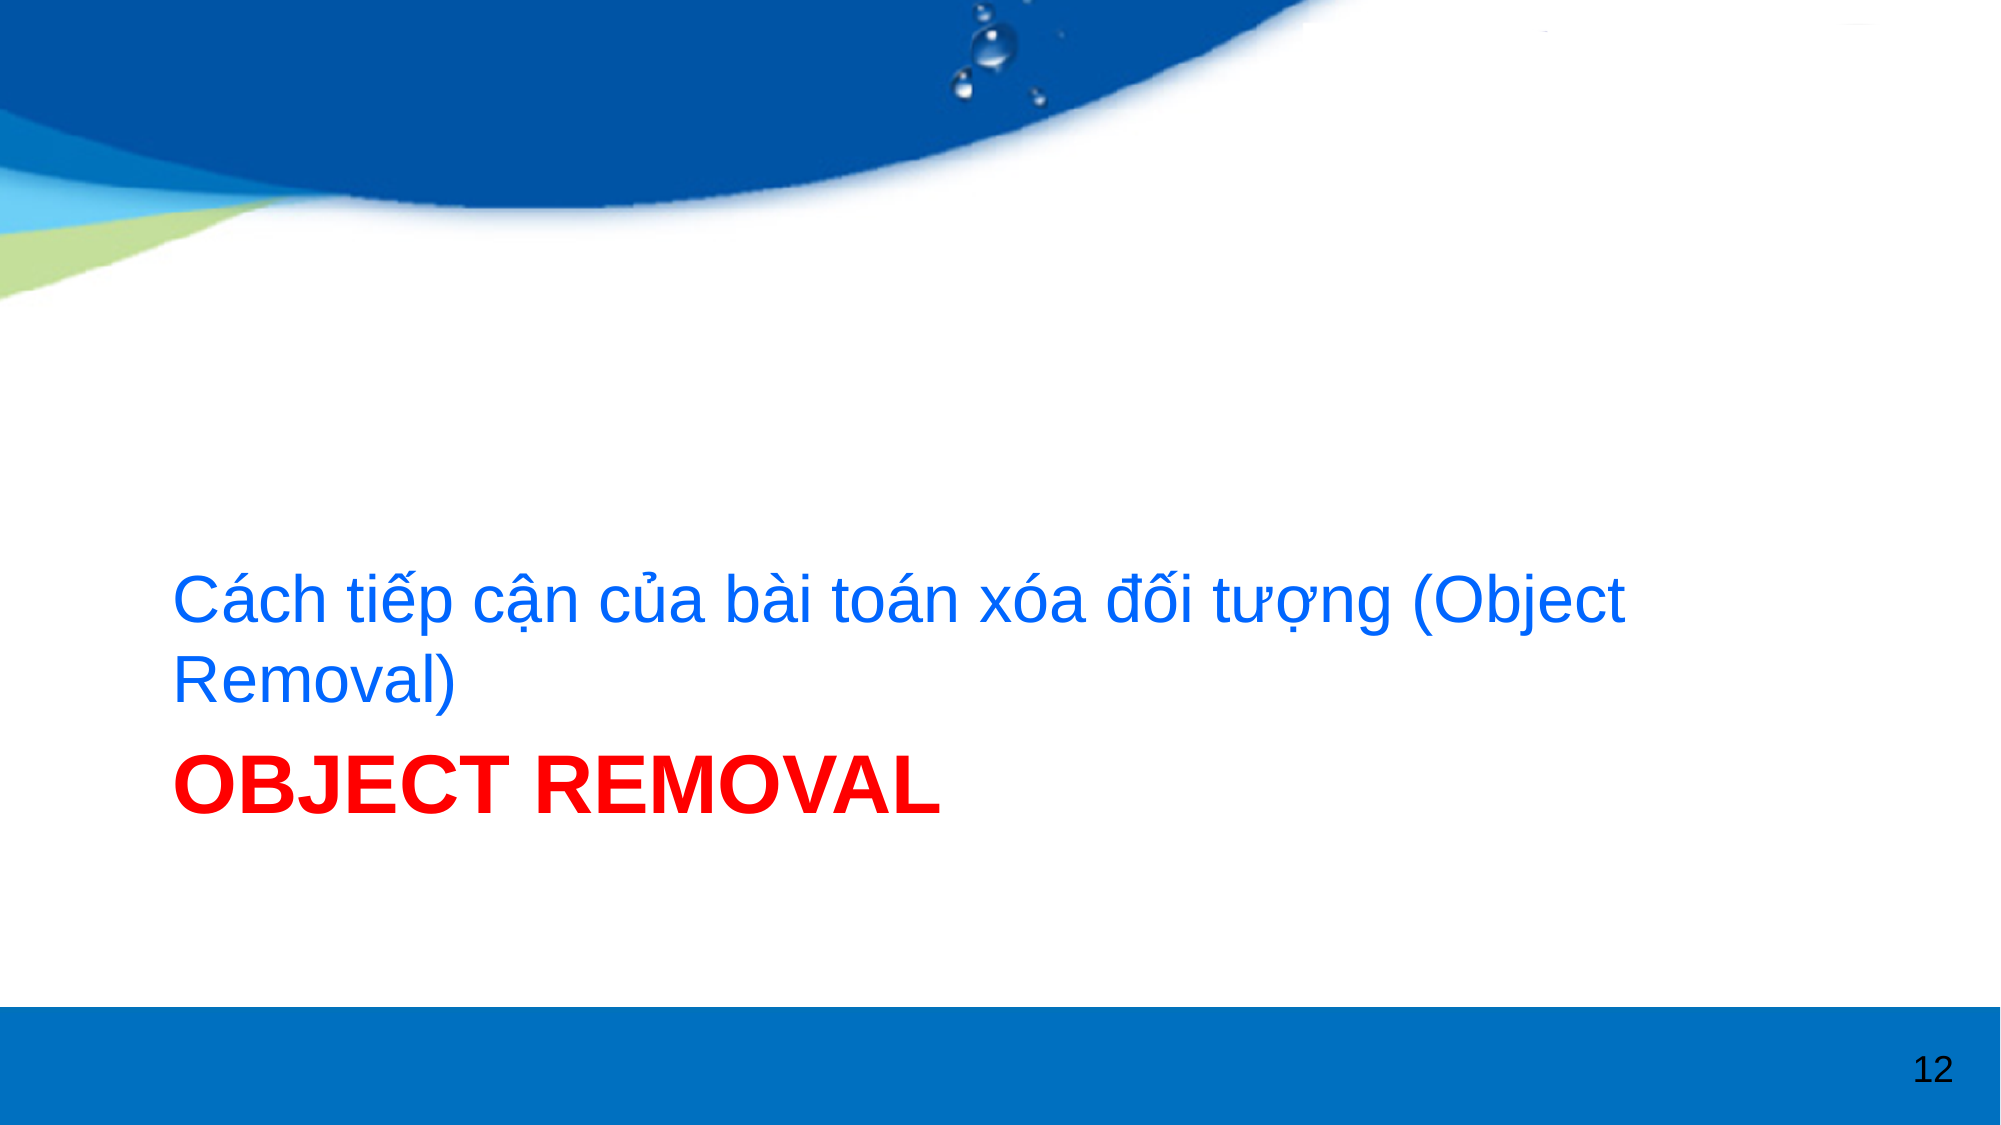

Cách tiếp cận của bài toán xóa đối tượng (Object Removal)
# Object removal